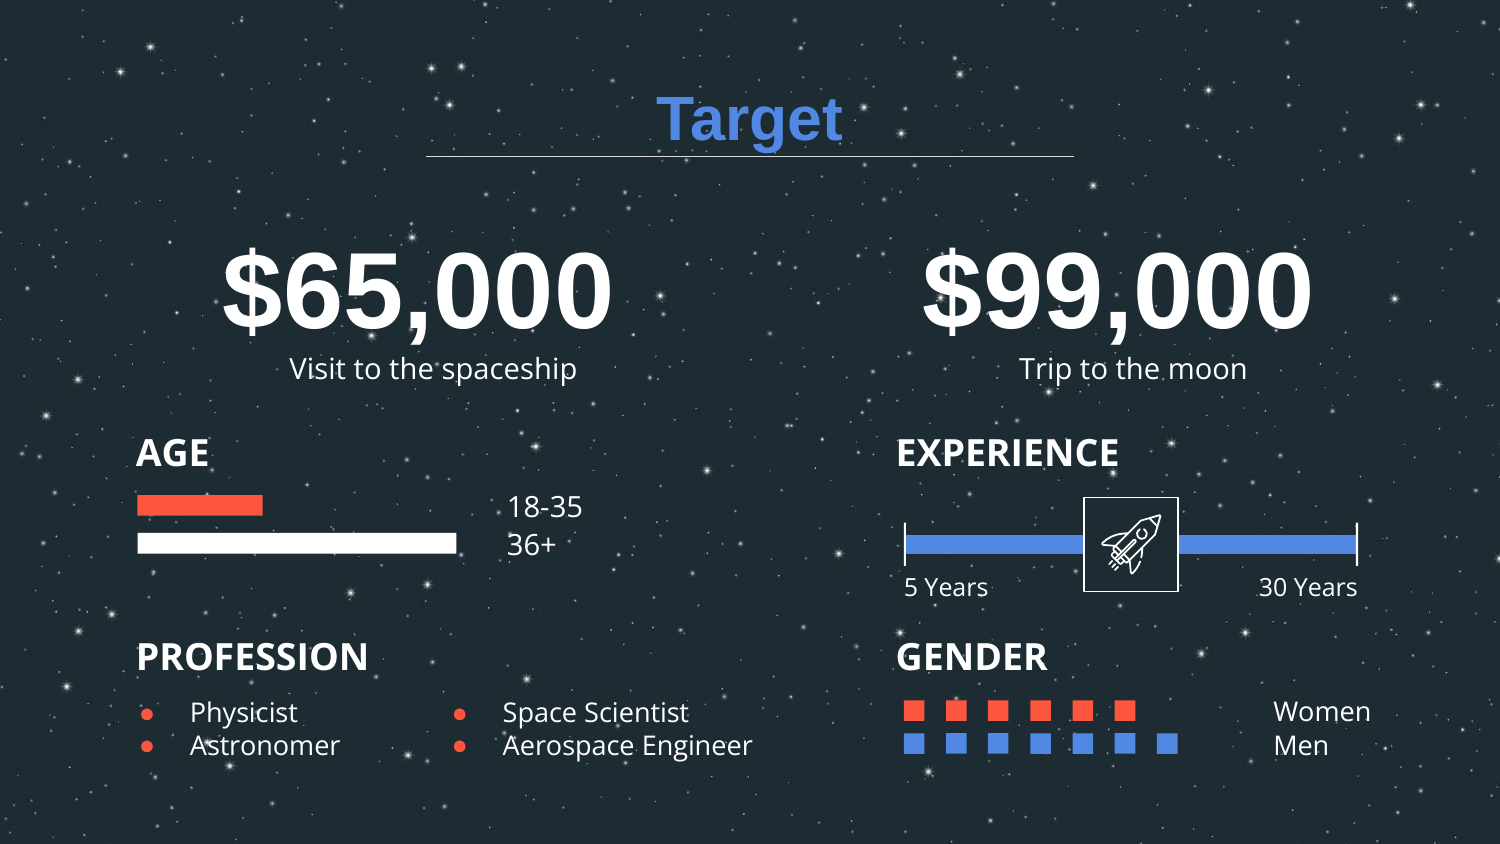

# Target
$65,000
$99,000
Visit to the spaceship
Trip to the moon
AGE
EXPERIENCE
18-35

36+

5 Years
30 Years
PROFESSION
GENDER
Physicist
Astronomer
Space Scientist
Aerospace Engineer
Women

Men